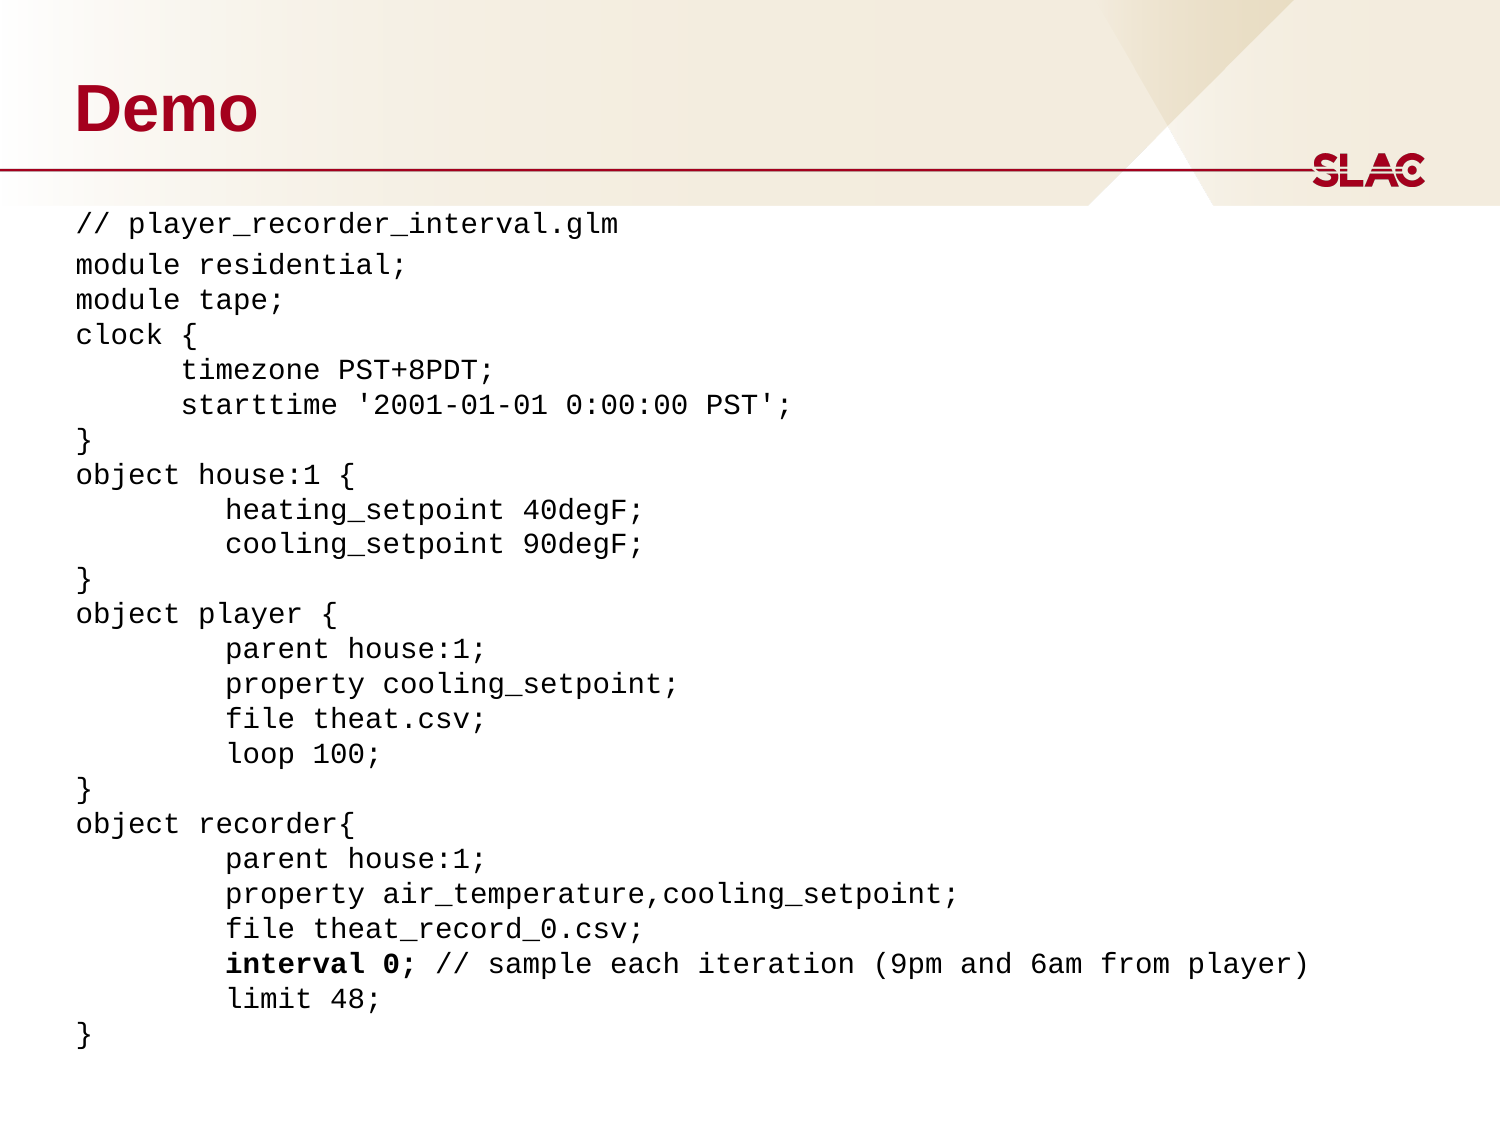

# Demo
// player_recorder_interval.glm
module residential;
module tape;
clock {
      timezone PST+8PDT;
      starttime '2001-01-01 0:00:00 PST';
}
object house:1 {
	heating_setpoint 40degF;
	cooling_setpoint 90degF;
}
object player {
	parent house:1;
	property cooling_setpoint;
	file theat.csv;
	loop 100;
}
object recorder{
	parent house:1;
	property air_temperature,cooling_setpoint;
	file theat_record_0.csv;
	interval 0; // sample each iteration (9pm and 6am from player)
	limit 48;
}